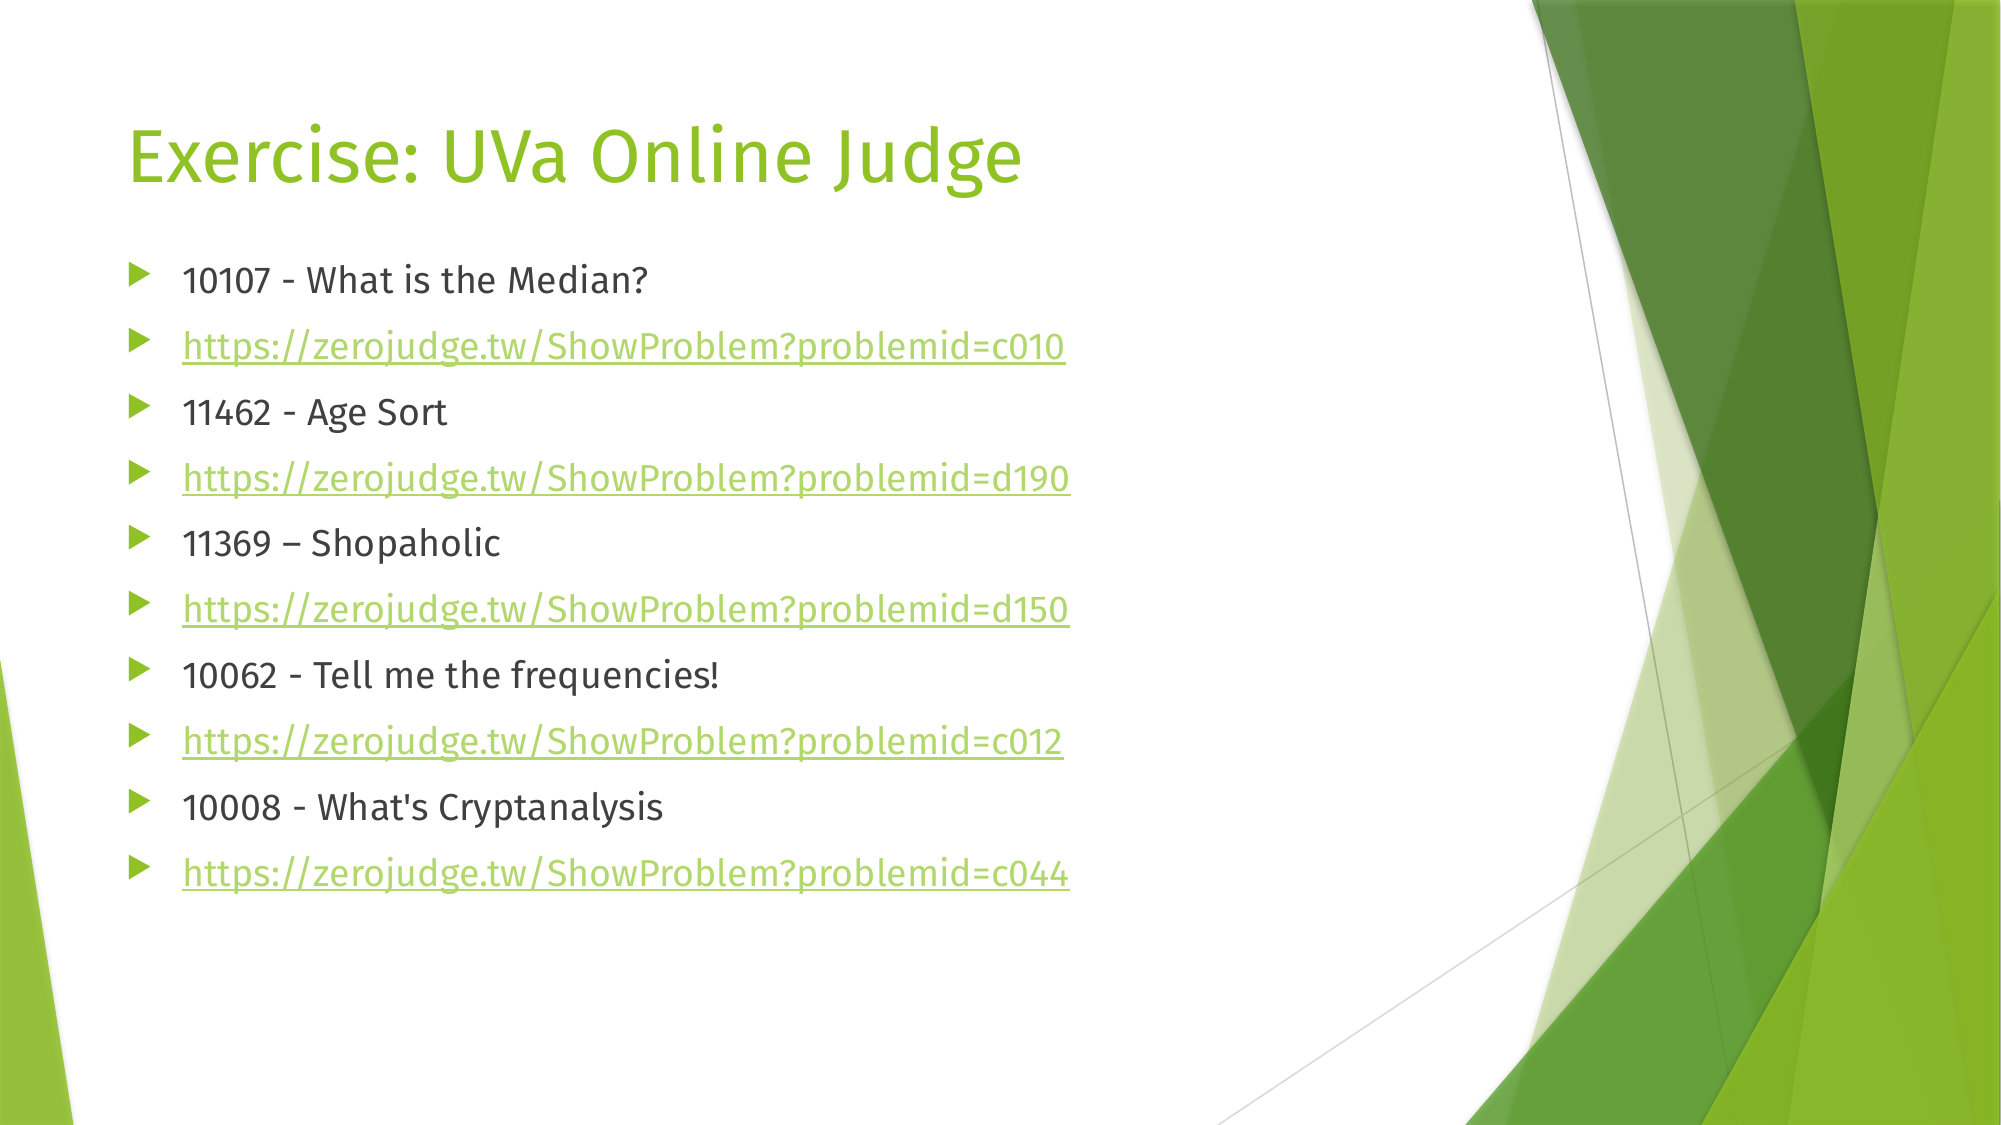

# Exercise: UVa Online Judge
10107 - What is the Median?
https://zerojudge.tw/ShowProblem?problemid=c010
11462 - Age Sort
https://zerojudge.tw/ShowProblem?problemid=d190
11369 – Shopaholic
https://zerojudge.tw/ShowProblem?problemid=d150
10062 - Tell me the frequencies!
https://zerojudge.tw/ShowProblem?problemid=c012
10008 - What's Cryptanalysis
https://zerojudge.tw/ShowProblem?problemid=c044